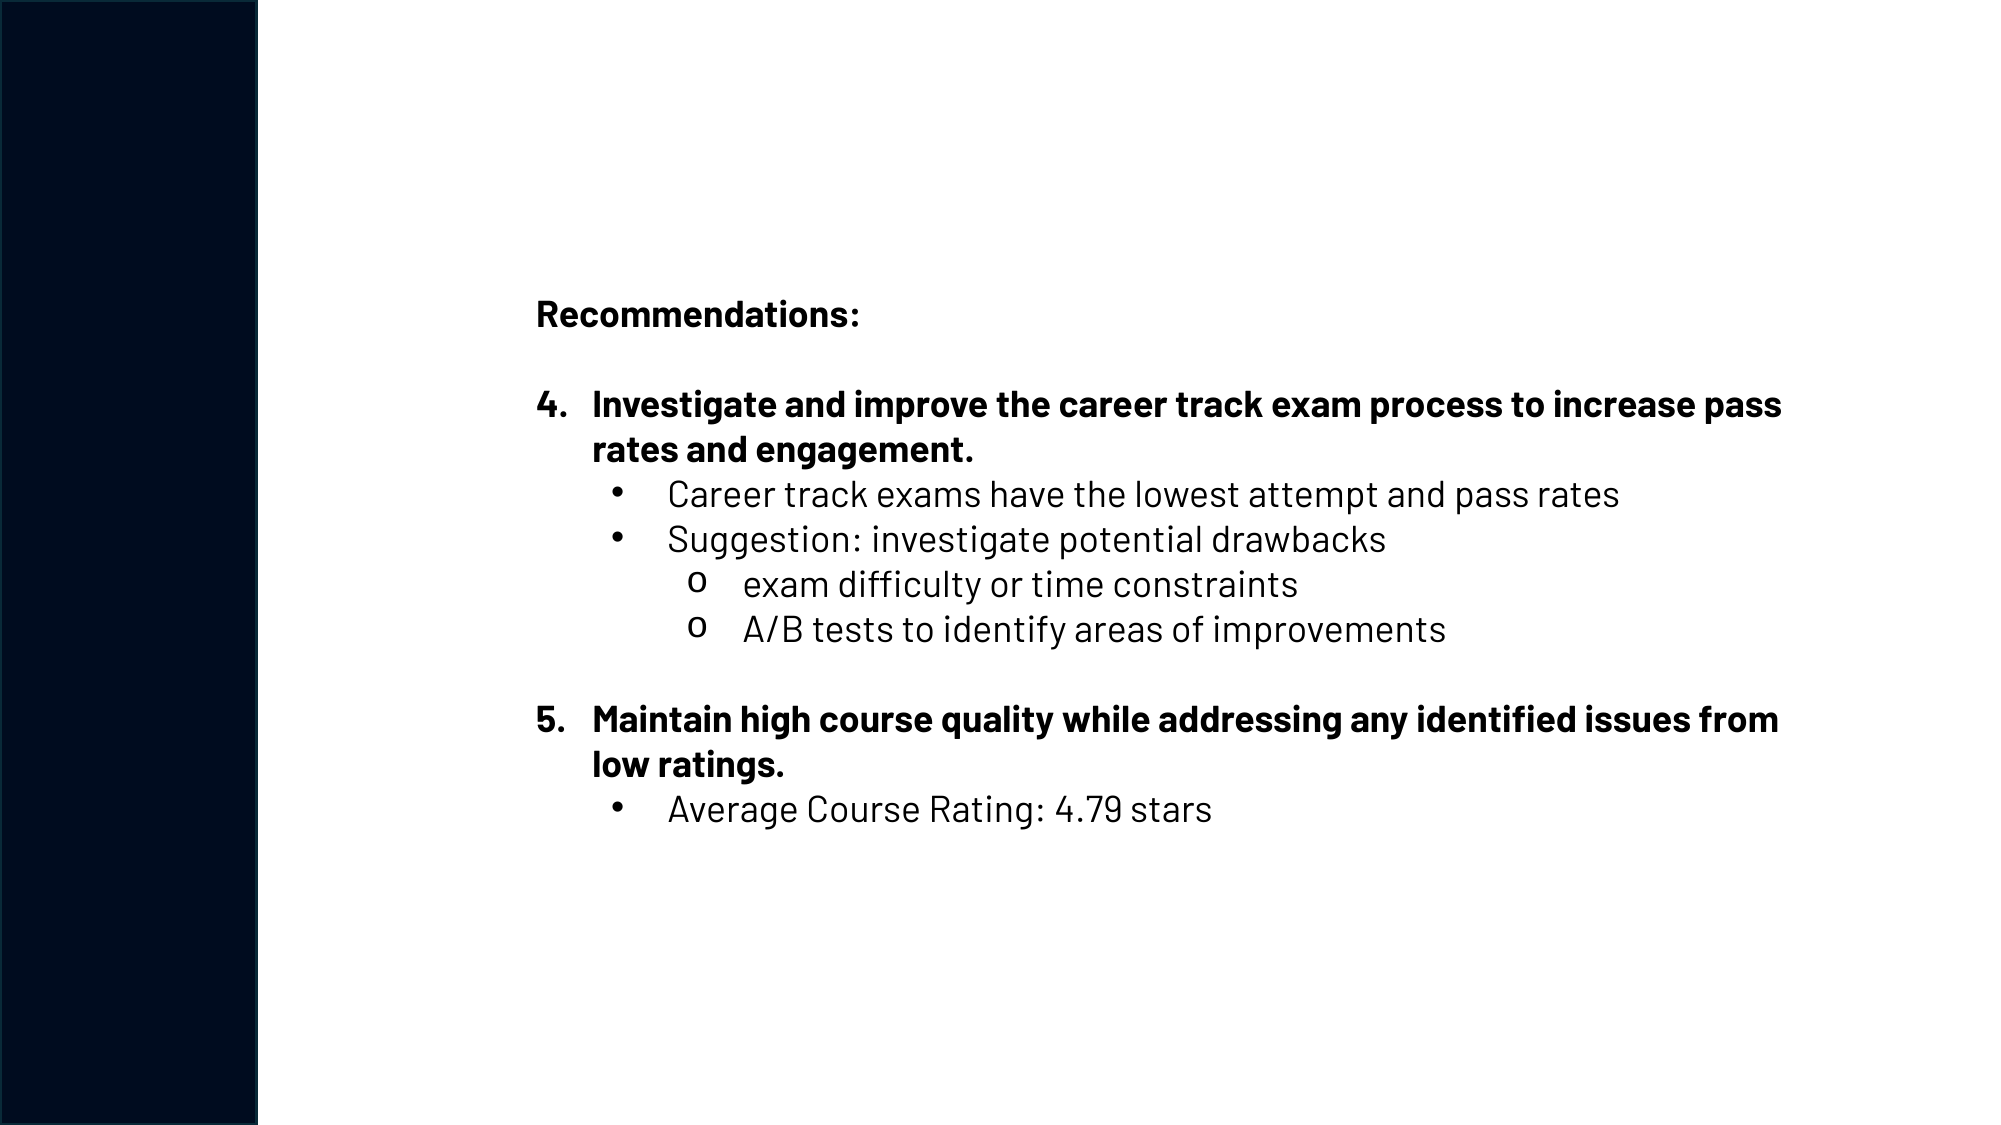

Recommendations:

Investigate and improve the career track exam process to increase pass rates and engagement.
Career track exams have the lowest attempt and pass rates
Suggestion: investigate potential drawbacks
exam difficulty or time constraints
A/B tests to identify areas of improvements

Maintain high course quality while addressing any identified issues from low ratings.
Average Course Rating: 4.79 stars